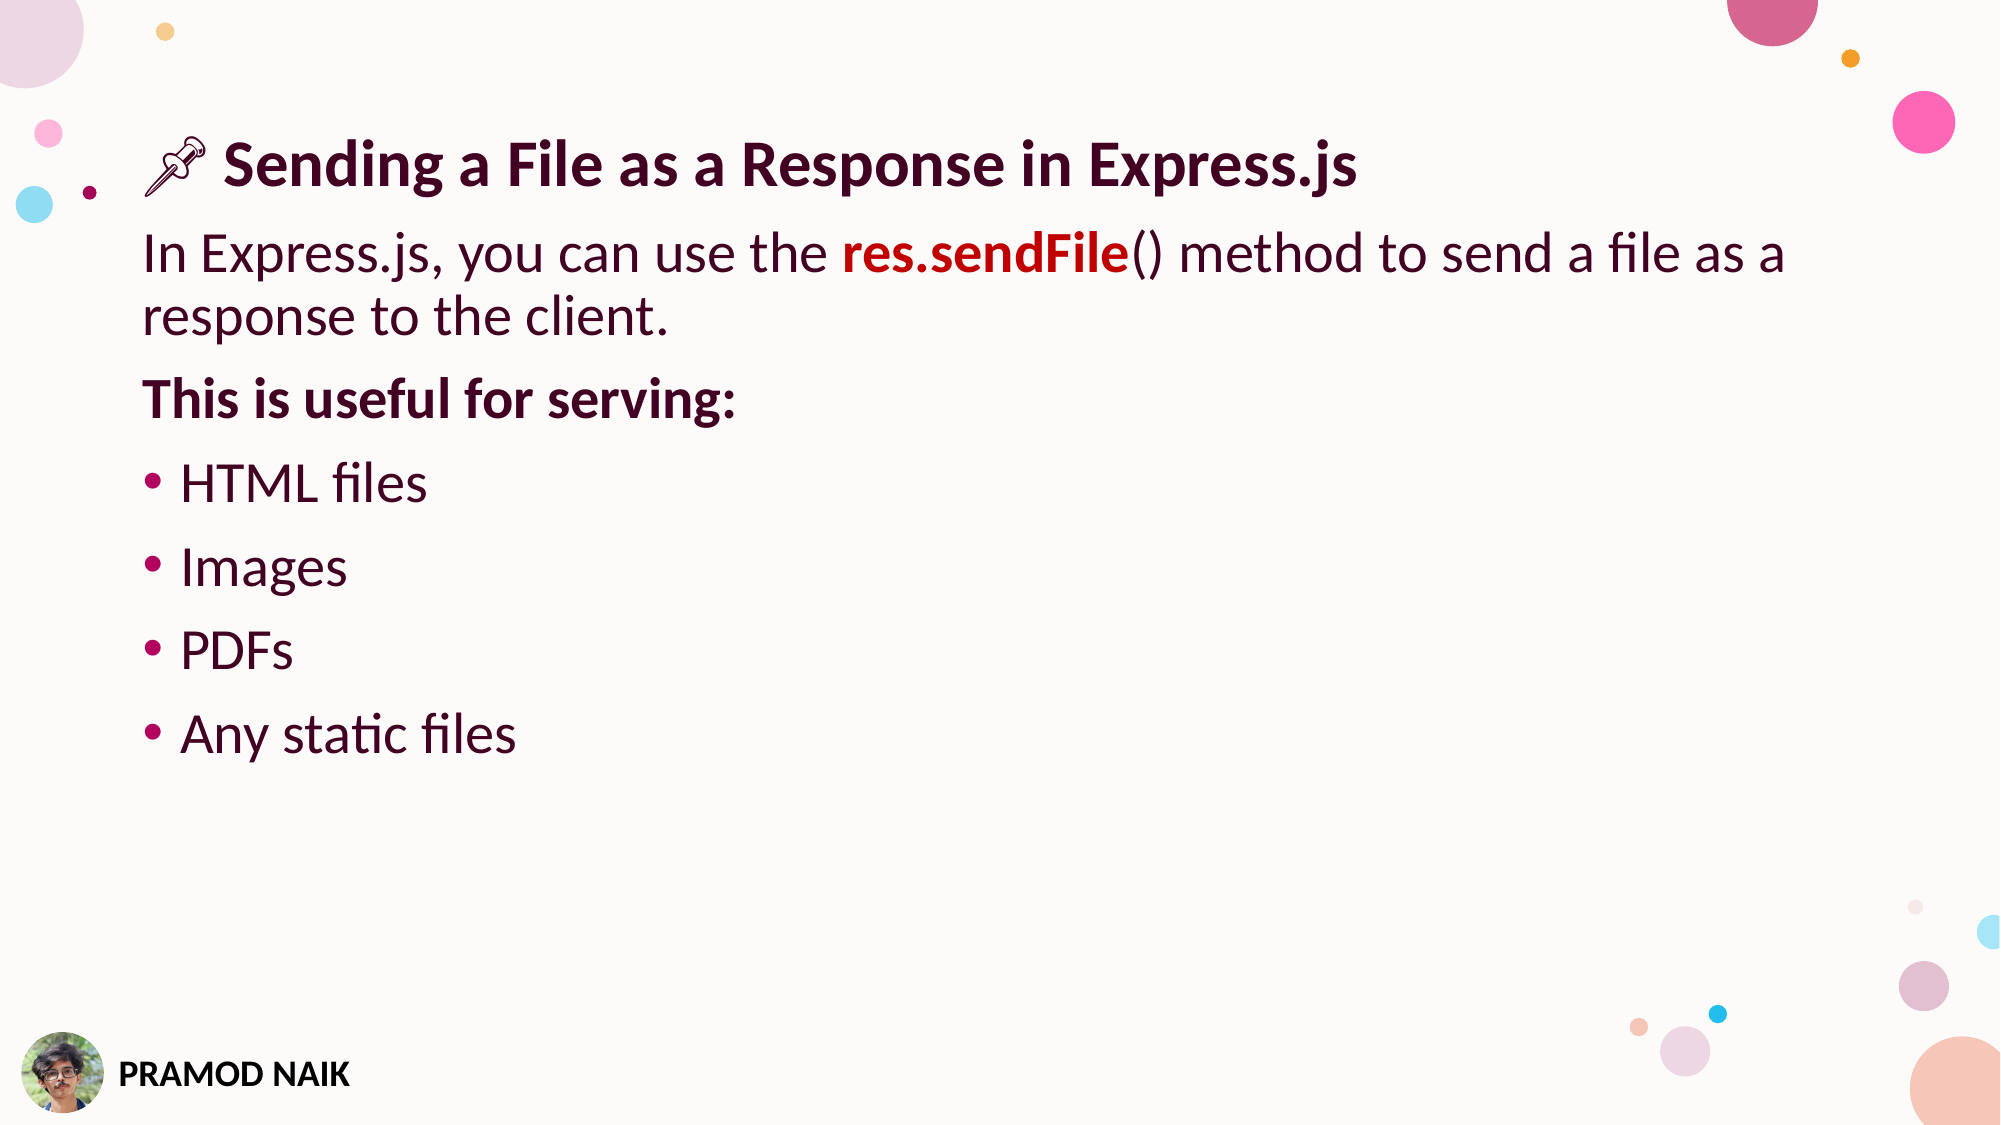

📌 Sending a File as a Response in Express.js
In Express.js, you can use the res.sendFile() method to send a file as a response to the client.
This is useful for serving:
HTML files
Images
PDFs
Any static files